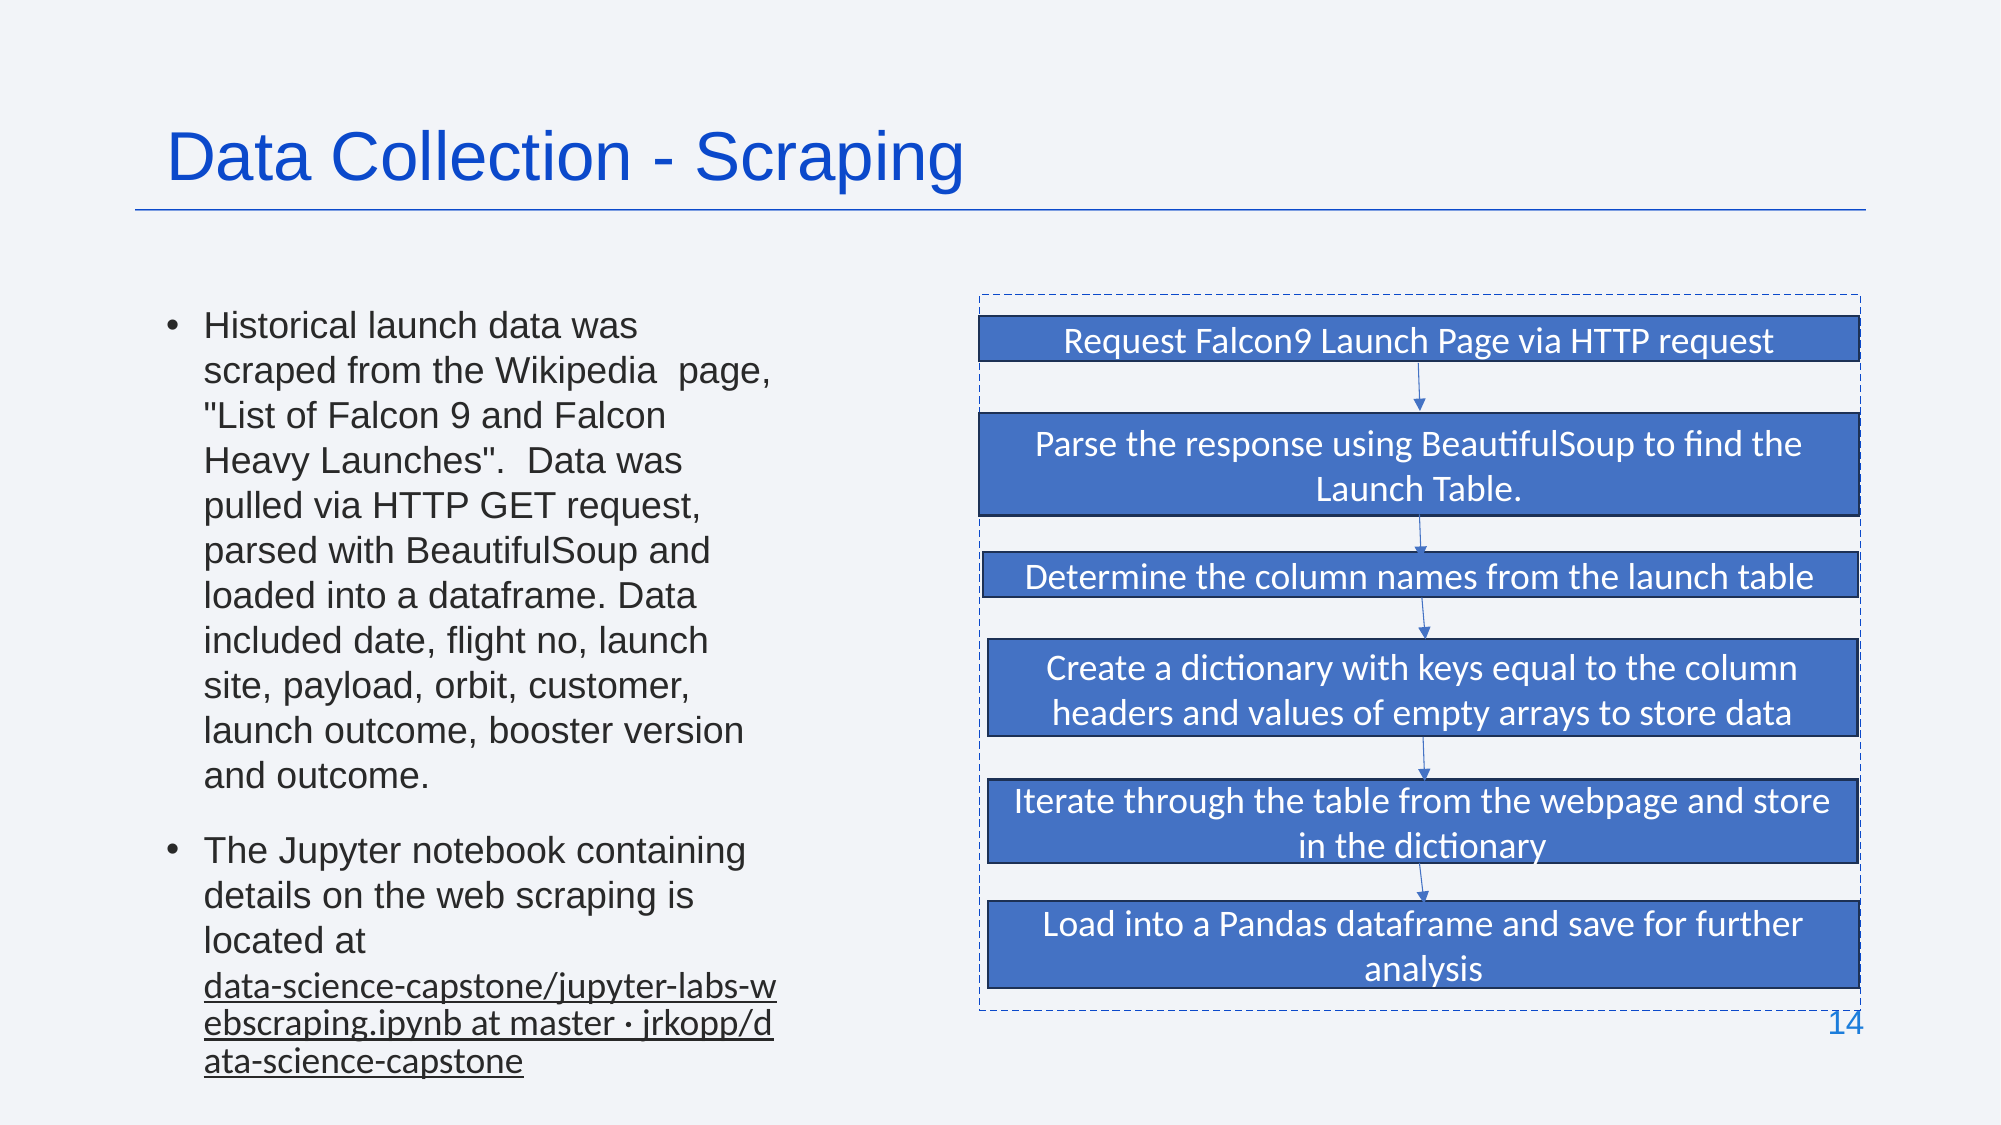

Data Collection - Scraping
Historical launch data was scraped from the Wikipedia  page, "List of Falcon 9 and Falcon Heavy Launches".  Data was pulled via HTTP GET request, parsed with BeautifulSoup and loaded into a dataframe. Data included date, flight no, launch site, payload, orbit, customer, launch outcome, booster version and outcome.
The Jupyter notebook containing details on the web scraping is located at data-science-capstone/jupyter-labs-webscraping.ipynb at master · jrkopp/data-science-capstone

Request Falcon9 Launch Page via HTTP request
Parse the response using BeautifulSoup to find the Launch Table.
Determine the column names from the launch table
Create a dictionary with keys equal to the column headers and values of empty arrays to store data
Iterate through the table from the webpage and store in the dictionary
Load into a Pandas dataframe and save for further analysis
14